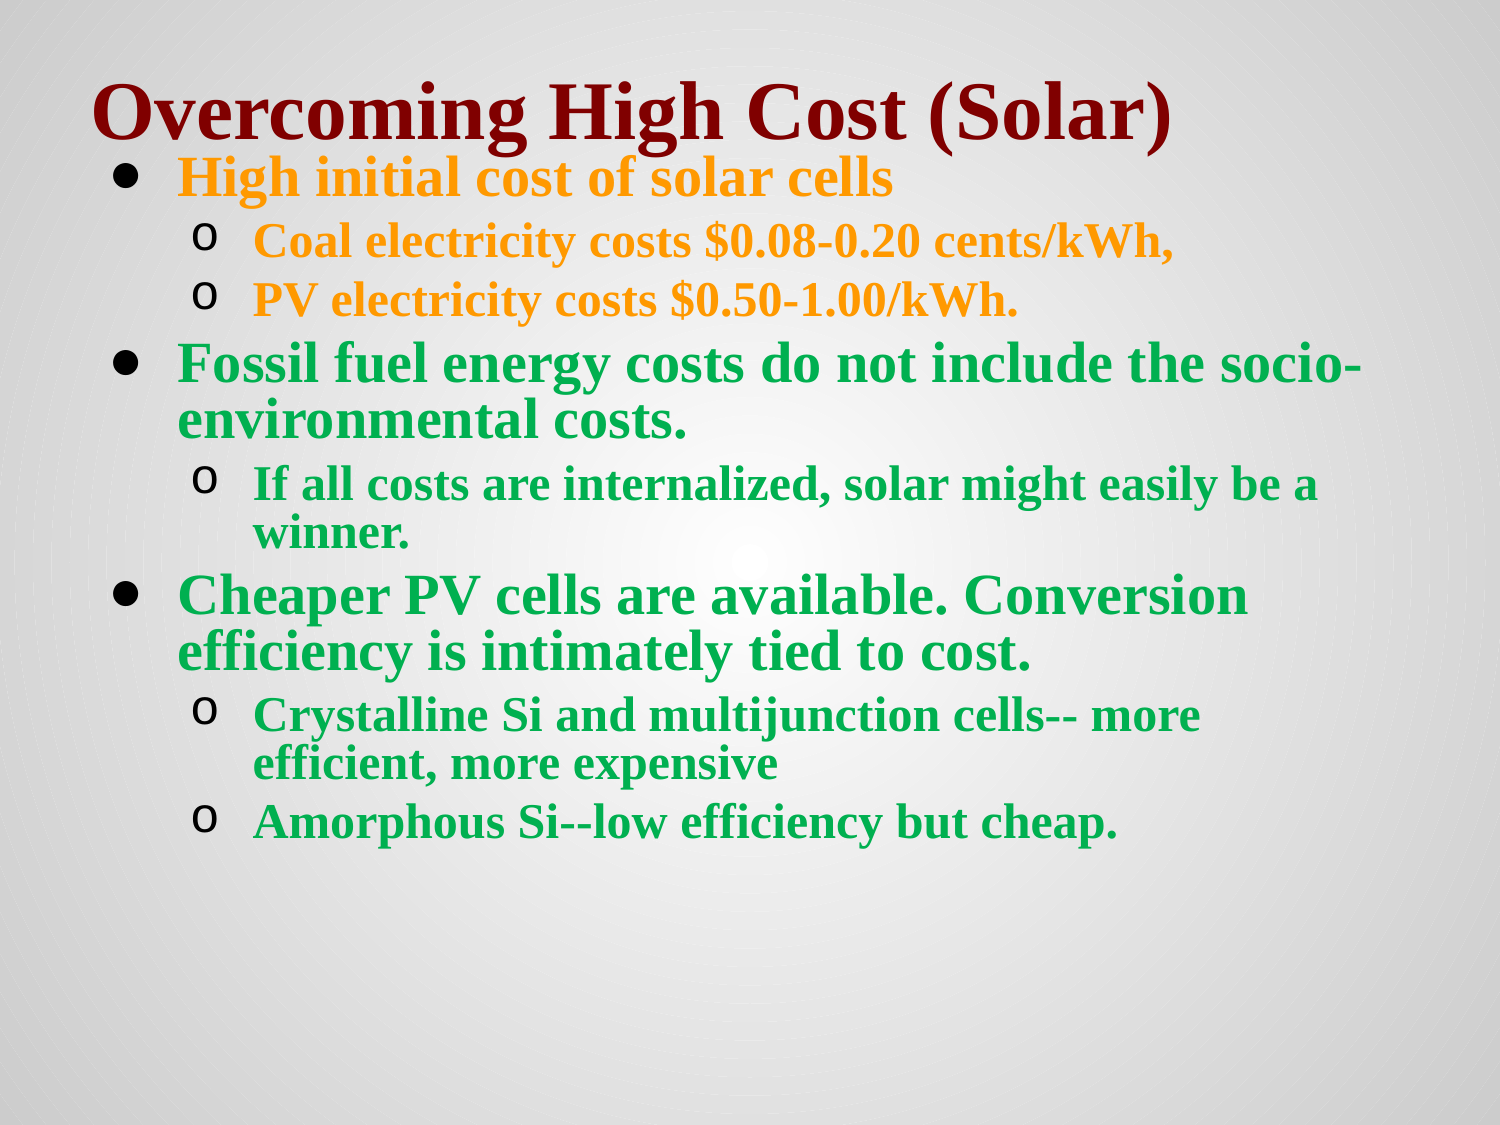

# Overcoming High Cost (Solar)
High initial cost of solar cells
Coal electricity costs $0.08-0.20 cents/kWh,
PV electricity costs $0.50-1.00/kWh.
Fossil fuel energy costs do not include the socio-environmental costs.
If all costs are internalized, solar might easily be a winner.
Cheaper PV cells are available. Conversion efficiency is intimately tied to cost.
Crystalline Si and multijunction cells-- more efficient, more expensive
Amorphous Si--low efficiency but cheap.